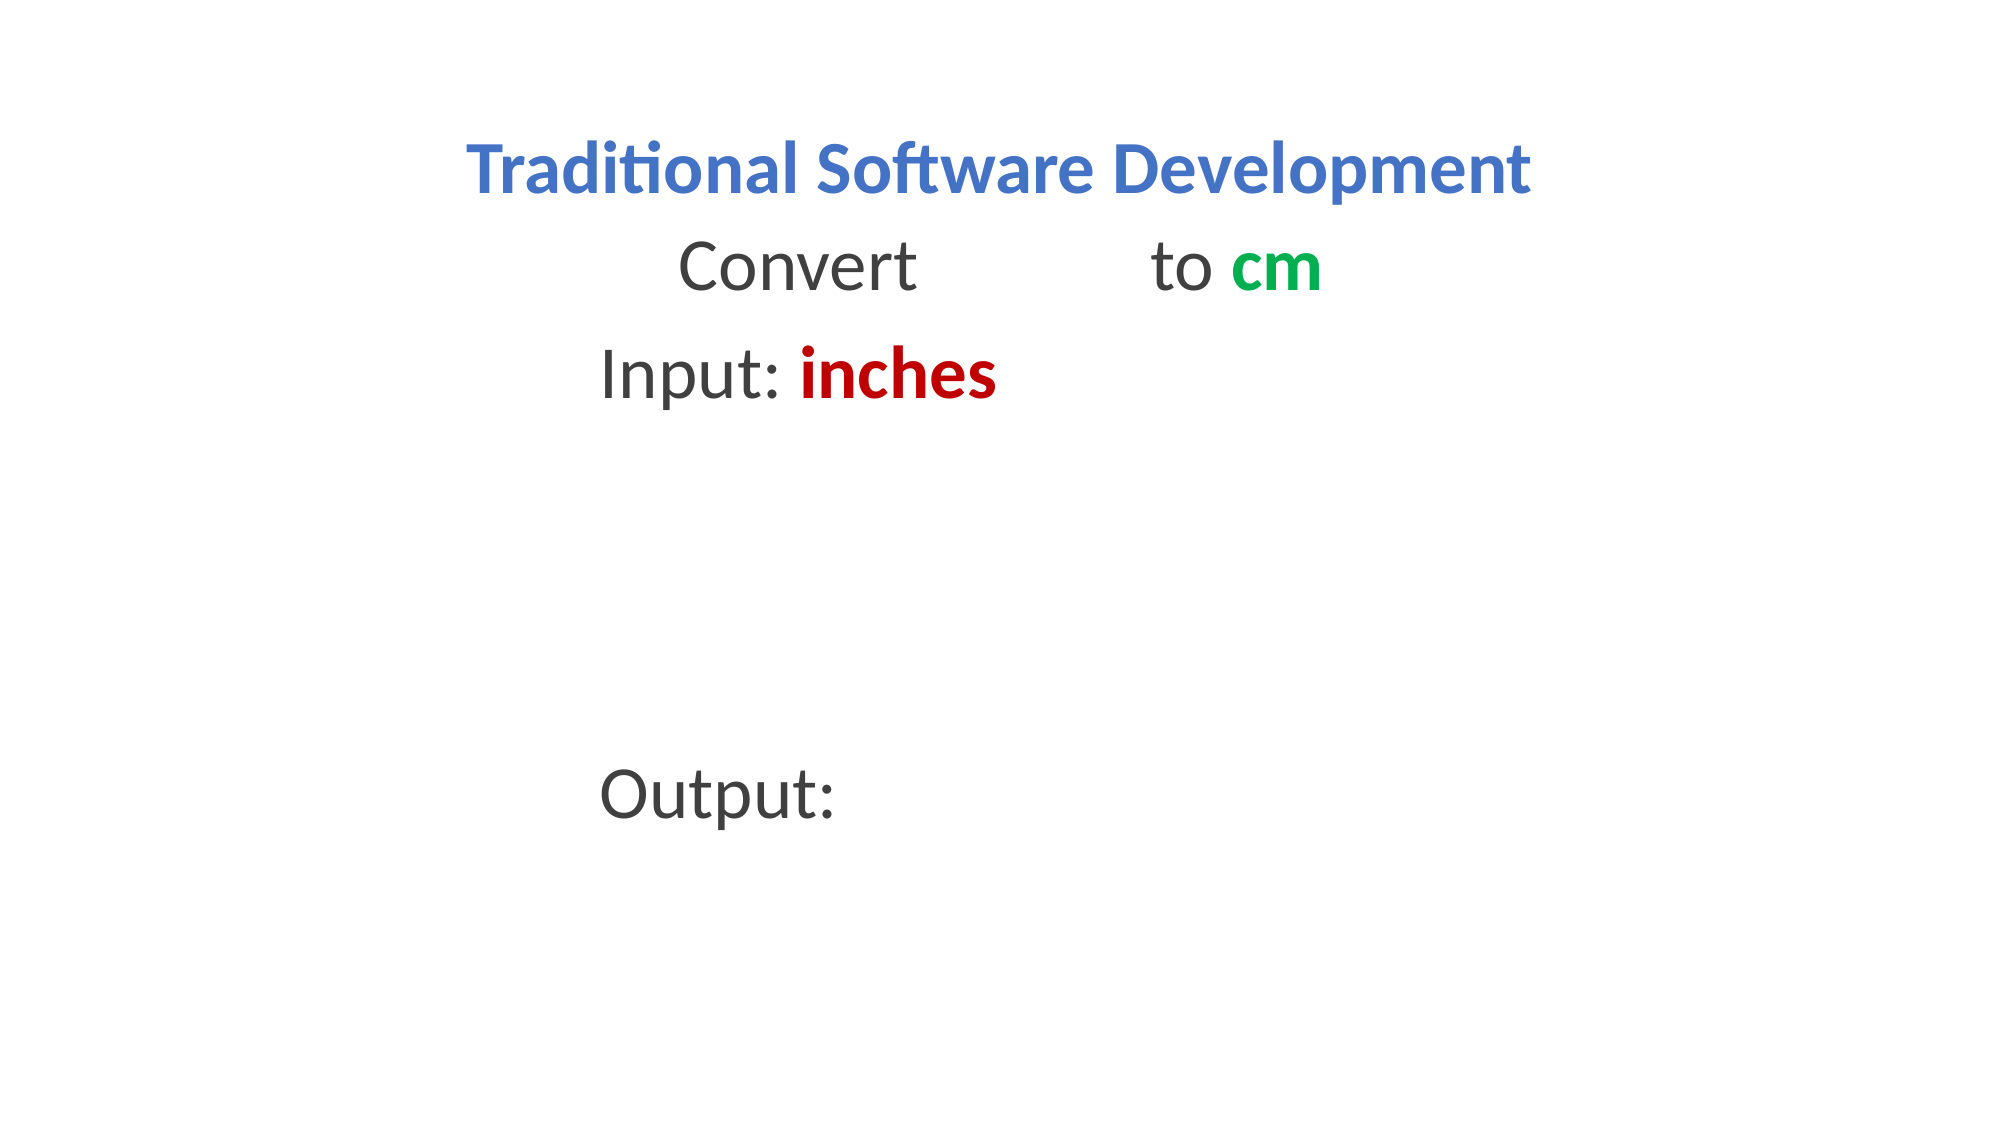

Traditional Software Development
Convert inches to cm

Input: inches
Output: